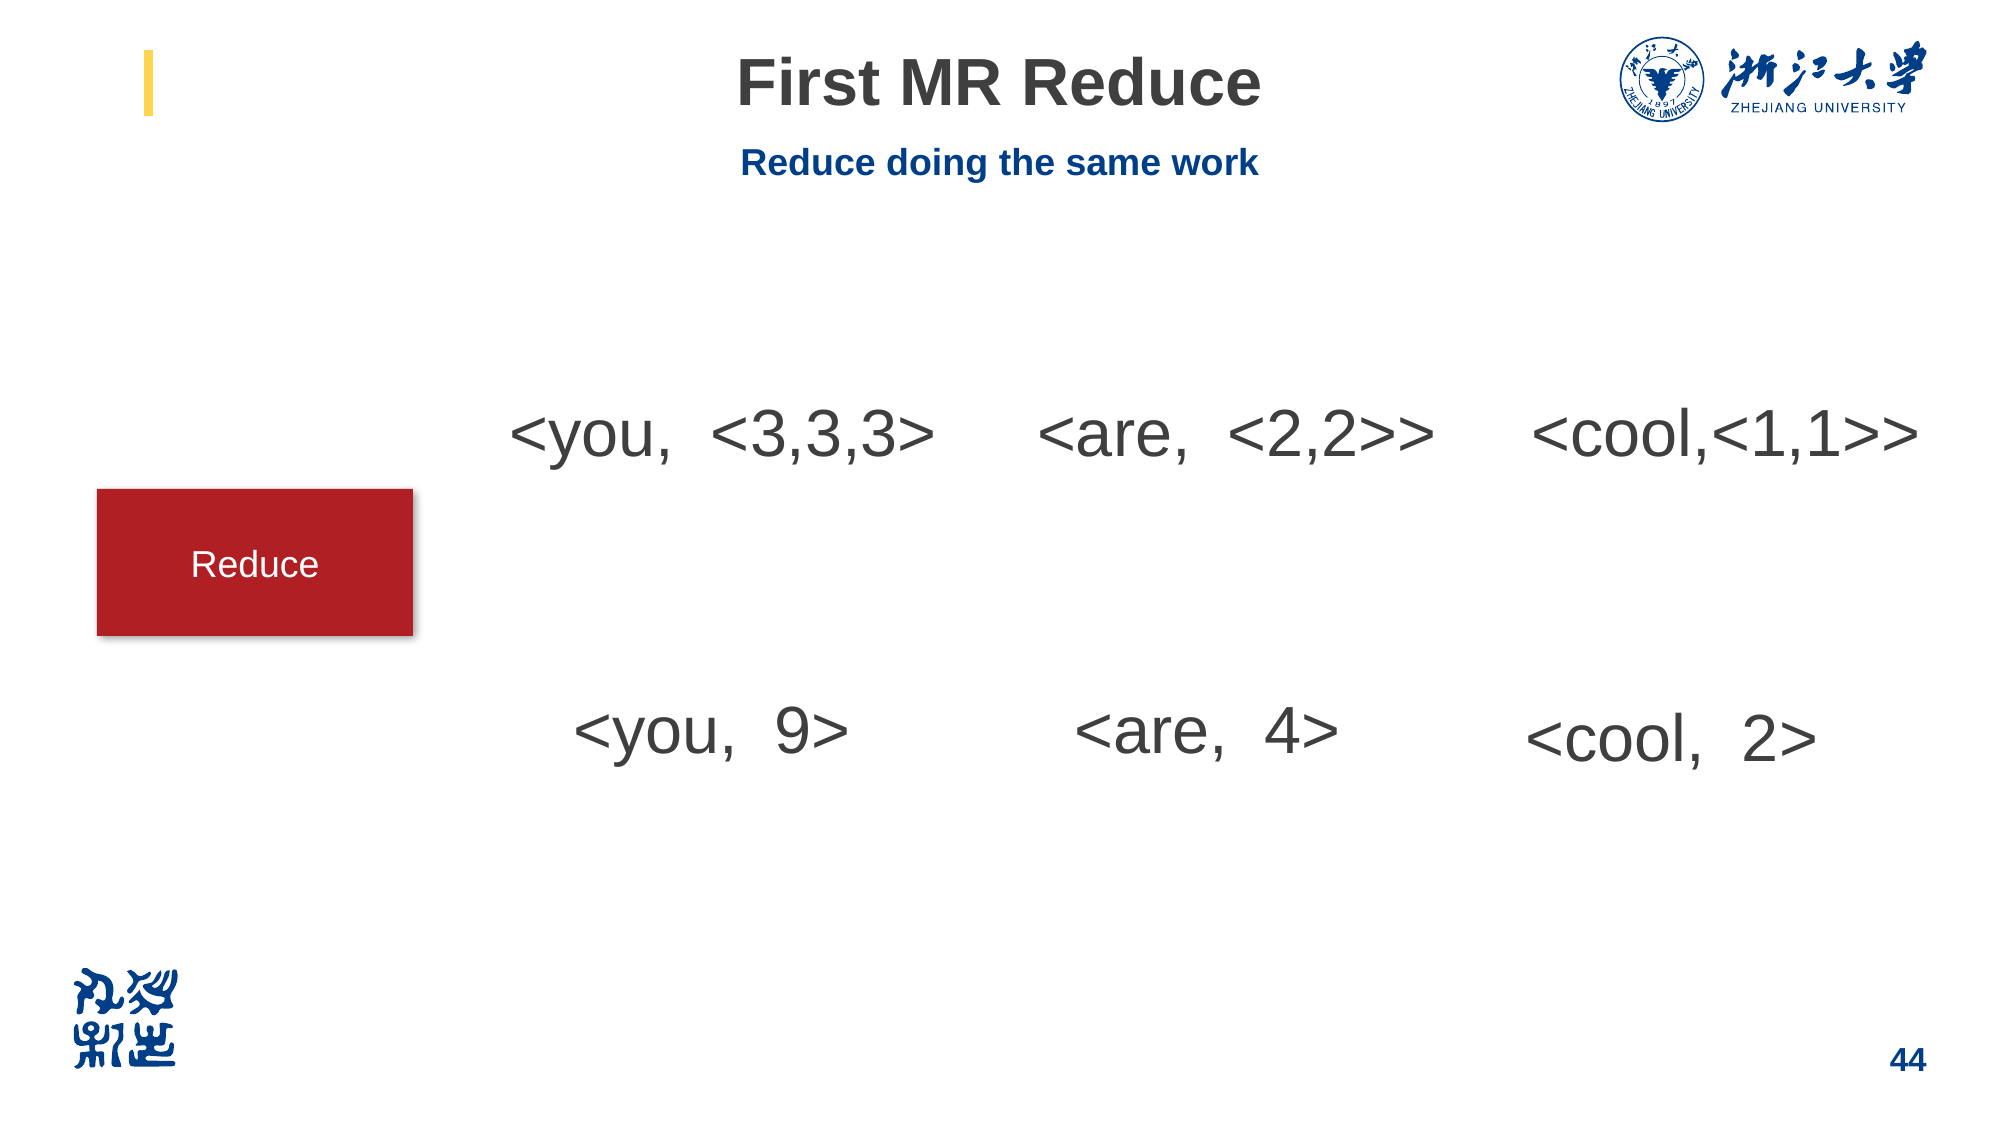

# First MR Reduce
Reduce doing the same work
<cool,<1,1>>
<are,  <2,2>>
<you,  <3,3,3>
Reduce
<are,  4>
<you,  9>
<cool,  2>
44